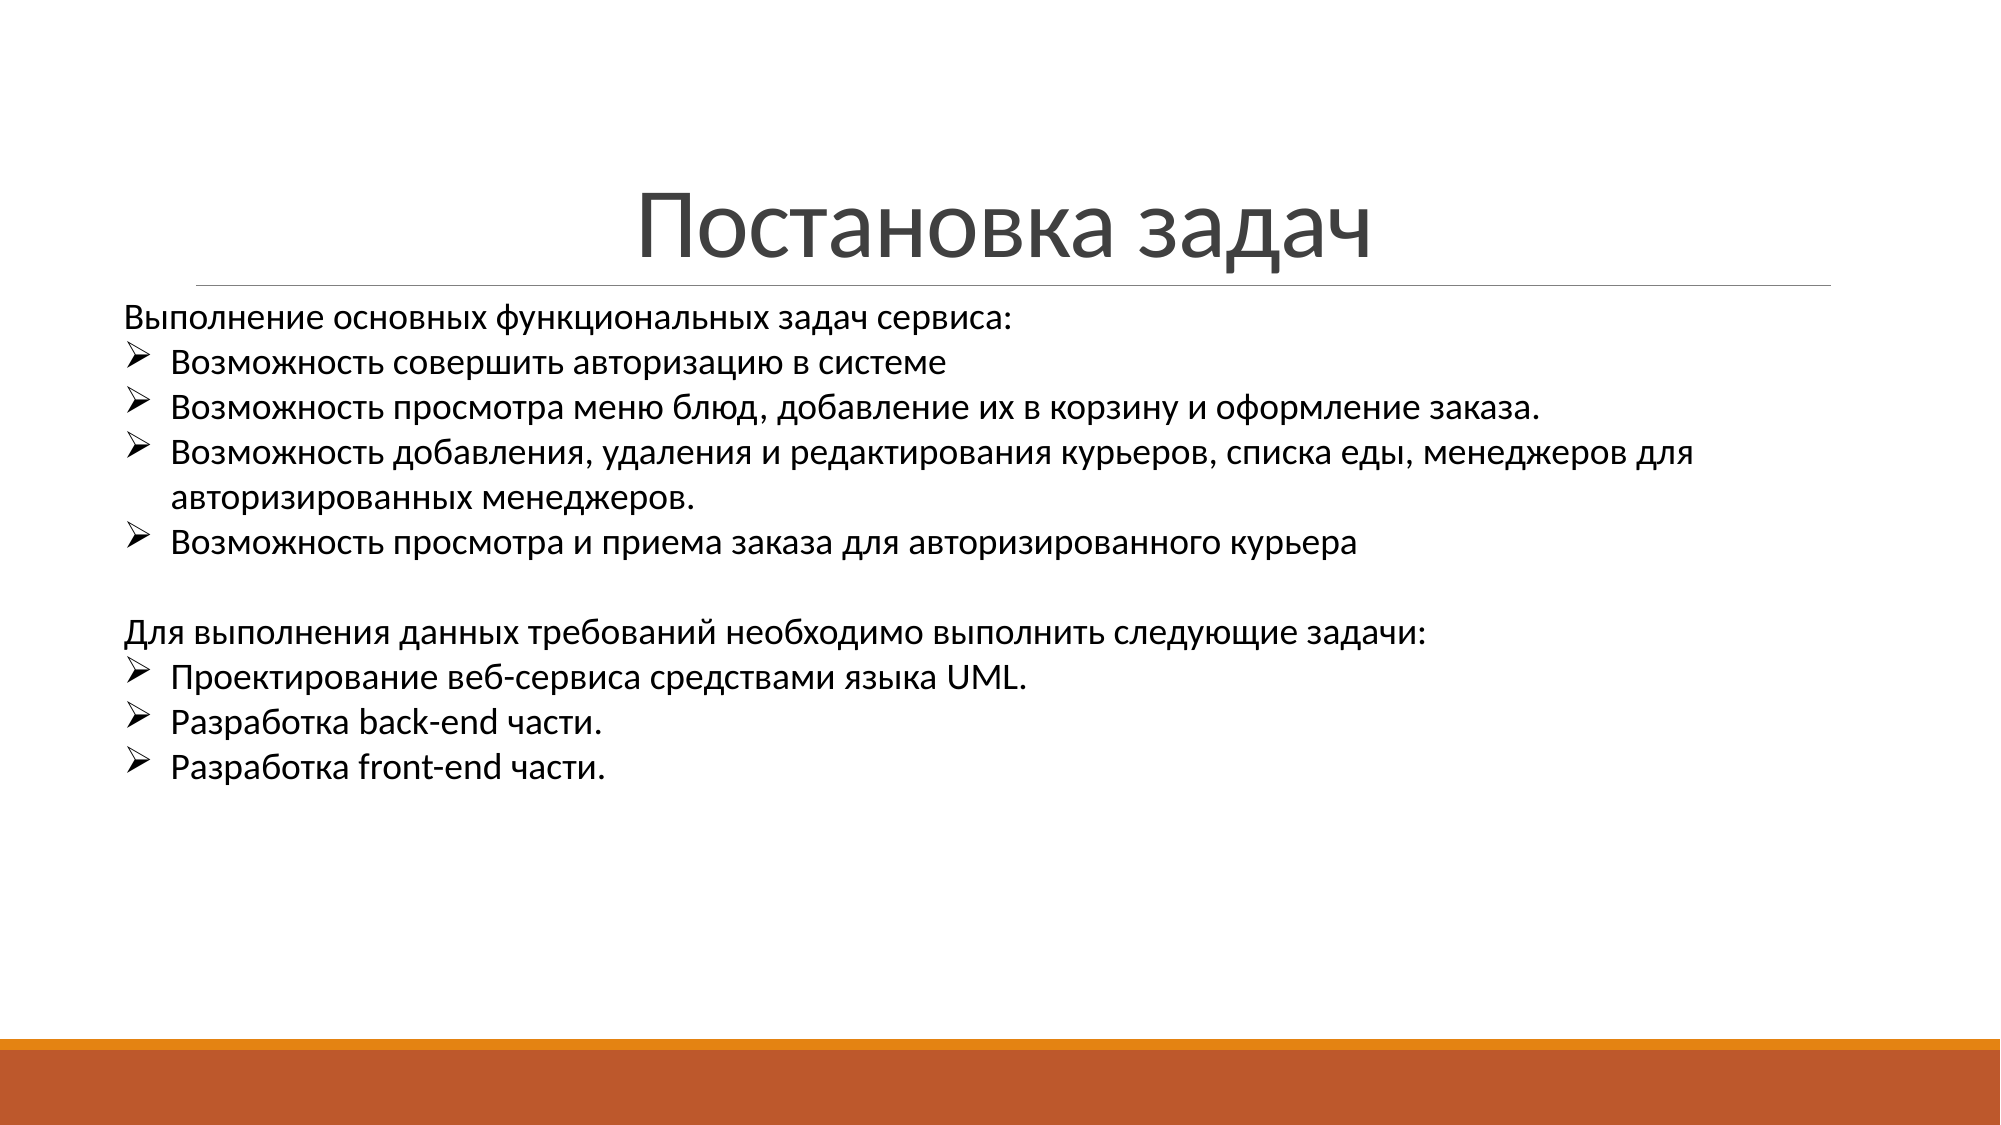

# Постановка задач
Выполнение основных функциональных задач сервиса:
Возможность совершить авторизацию в системе
Возможность просмотра меню блюд, добавление их в корзину и оформление заказа.
Возможность добавления, удаления и редактирования курьеров, списка еды, менеджеров для авторизированных менеджеров.
Возможность просмотра и приема заказа для авторизированного курьера

Для выполнения данных требований необходимо выполнить следующие задачи:
Проектирование веб-сервиса средствами языка UML.
Разработка back-end части.
Разработка front-end части.